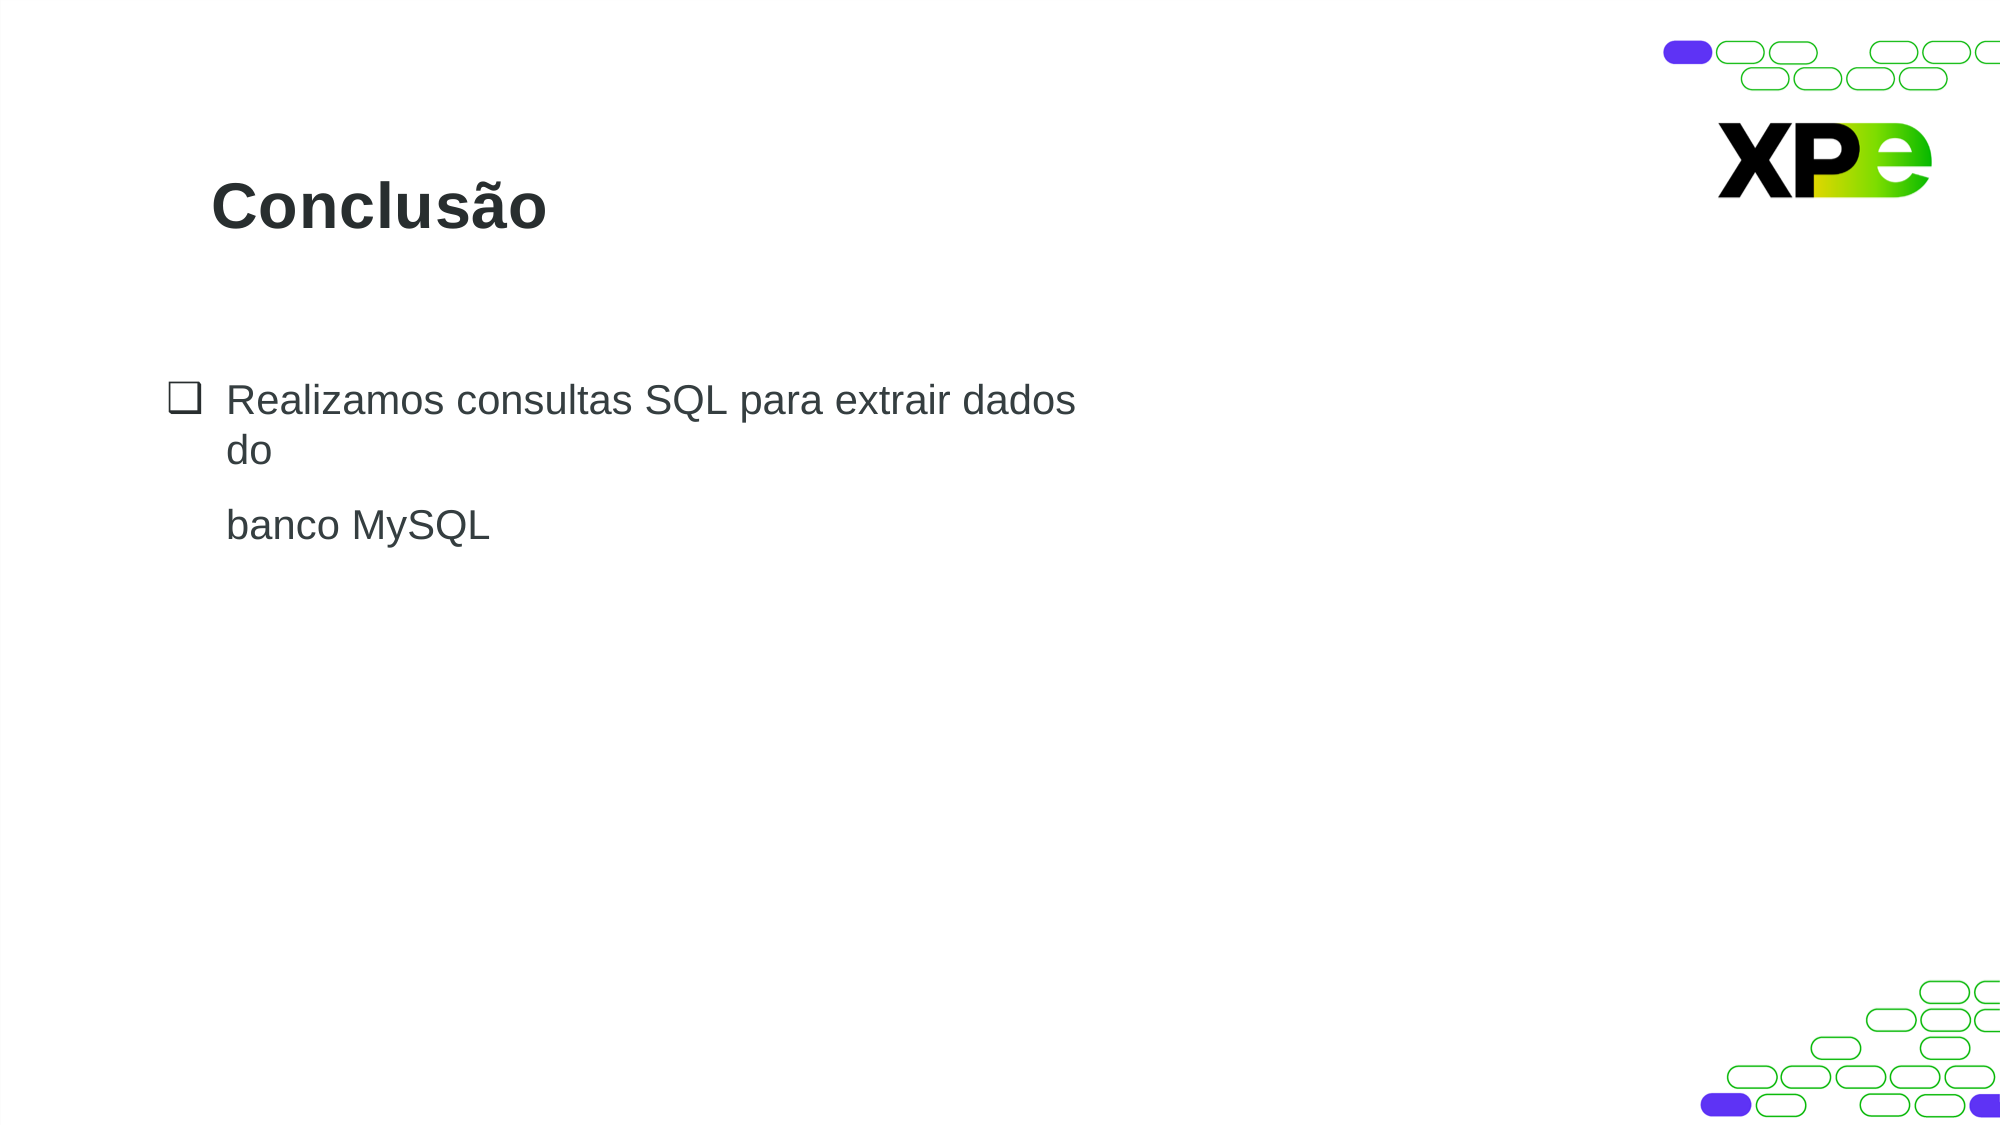

# Conclusão
Realizamos consultas SQL para extrair dados do
banco MySQL